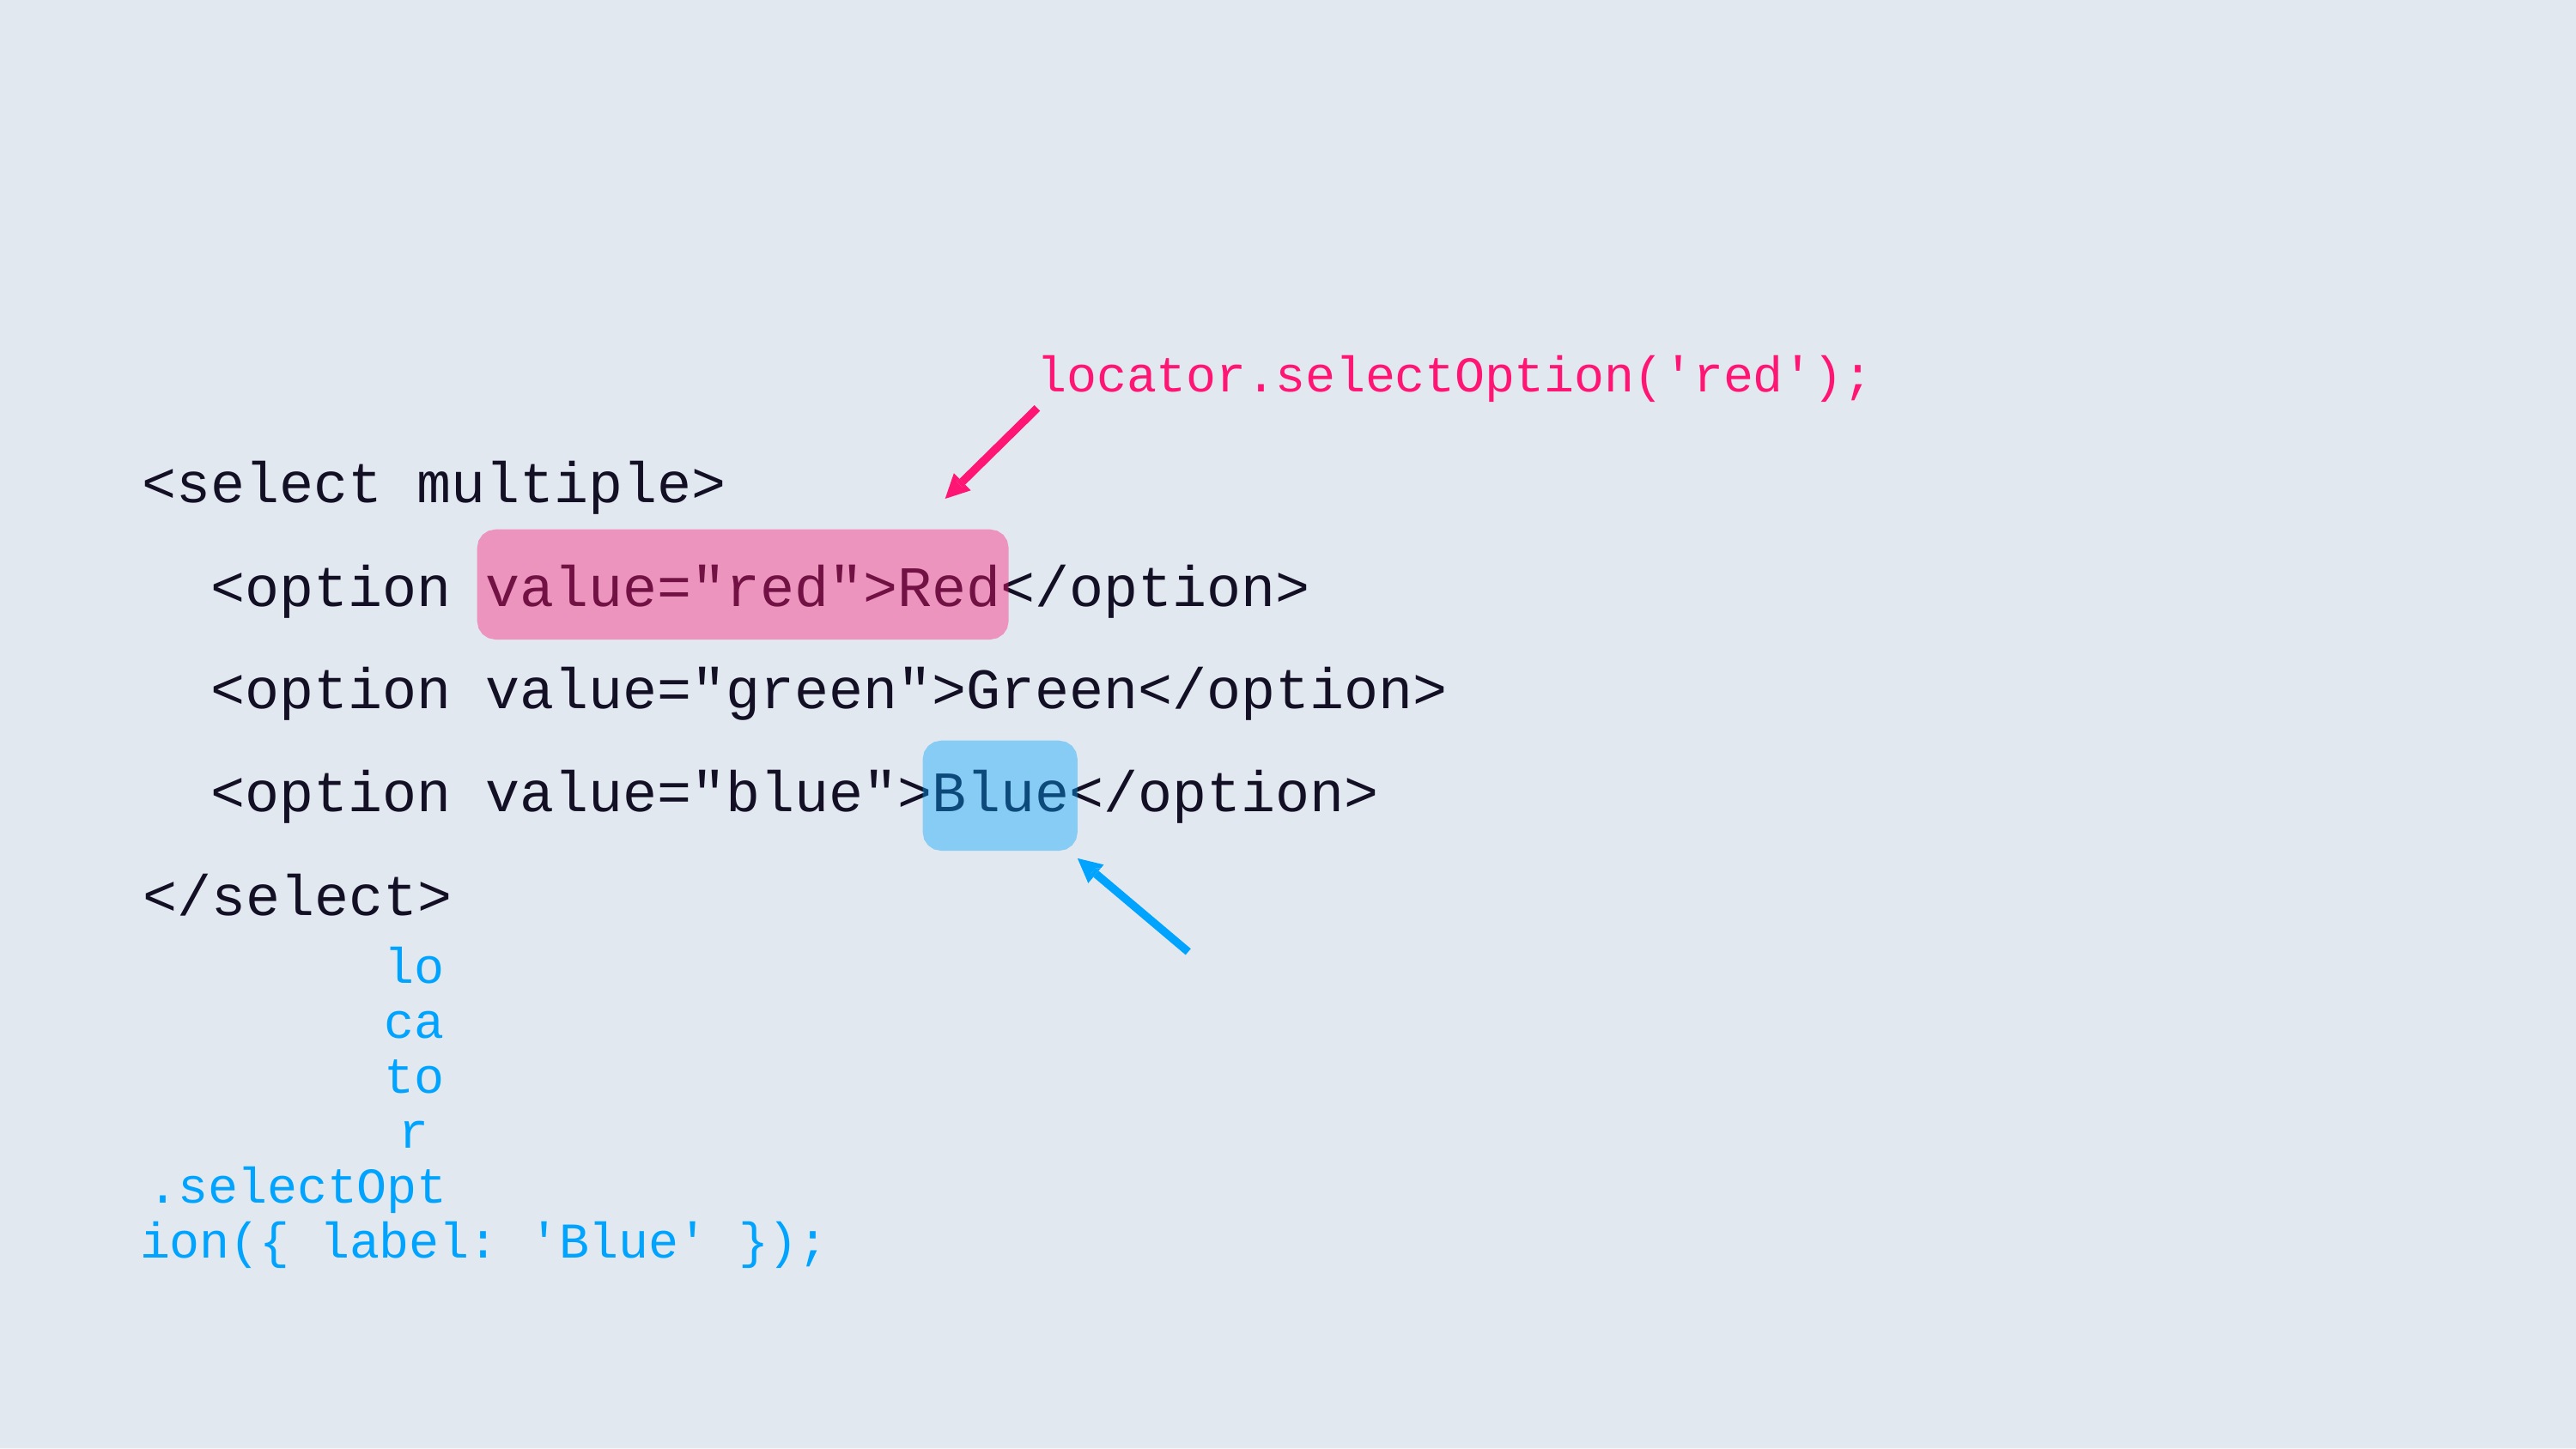

# locator.selectOption('red');

<select multiple>
<option value="red">Red</option>
<option value="green">Green</option>
<option value="blue">Blue</option>
</select>
locator
.selectOption({ label: 'Blue' });

4